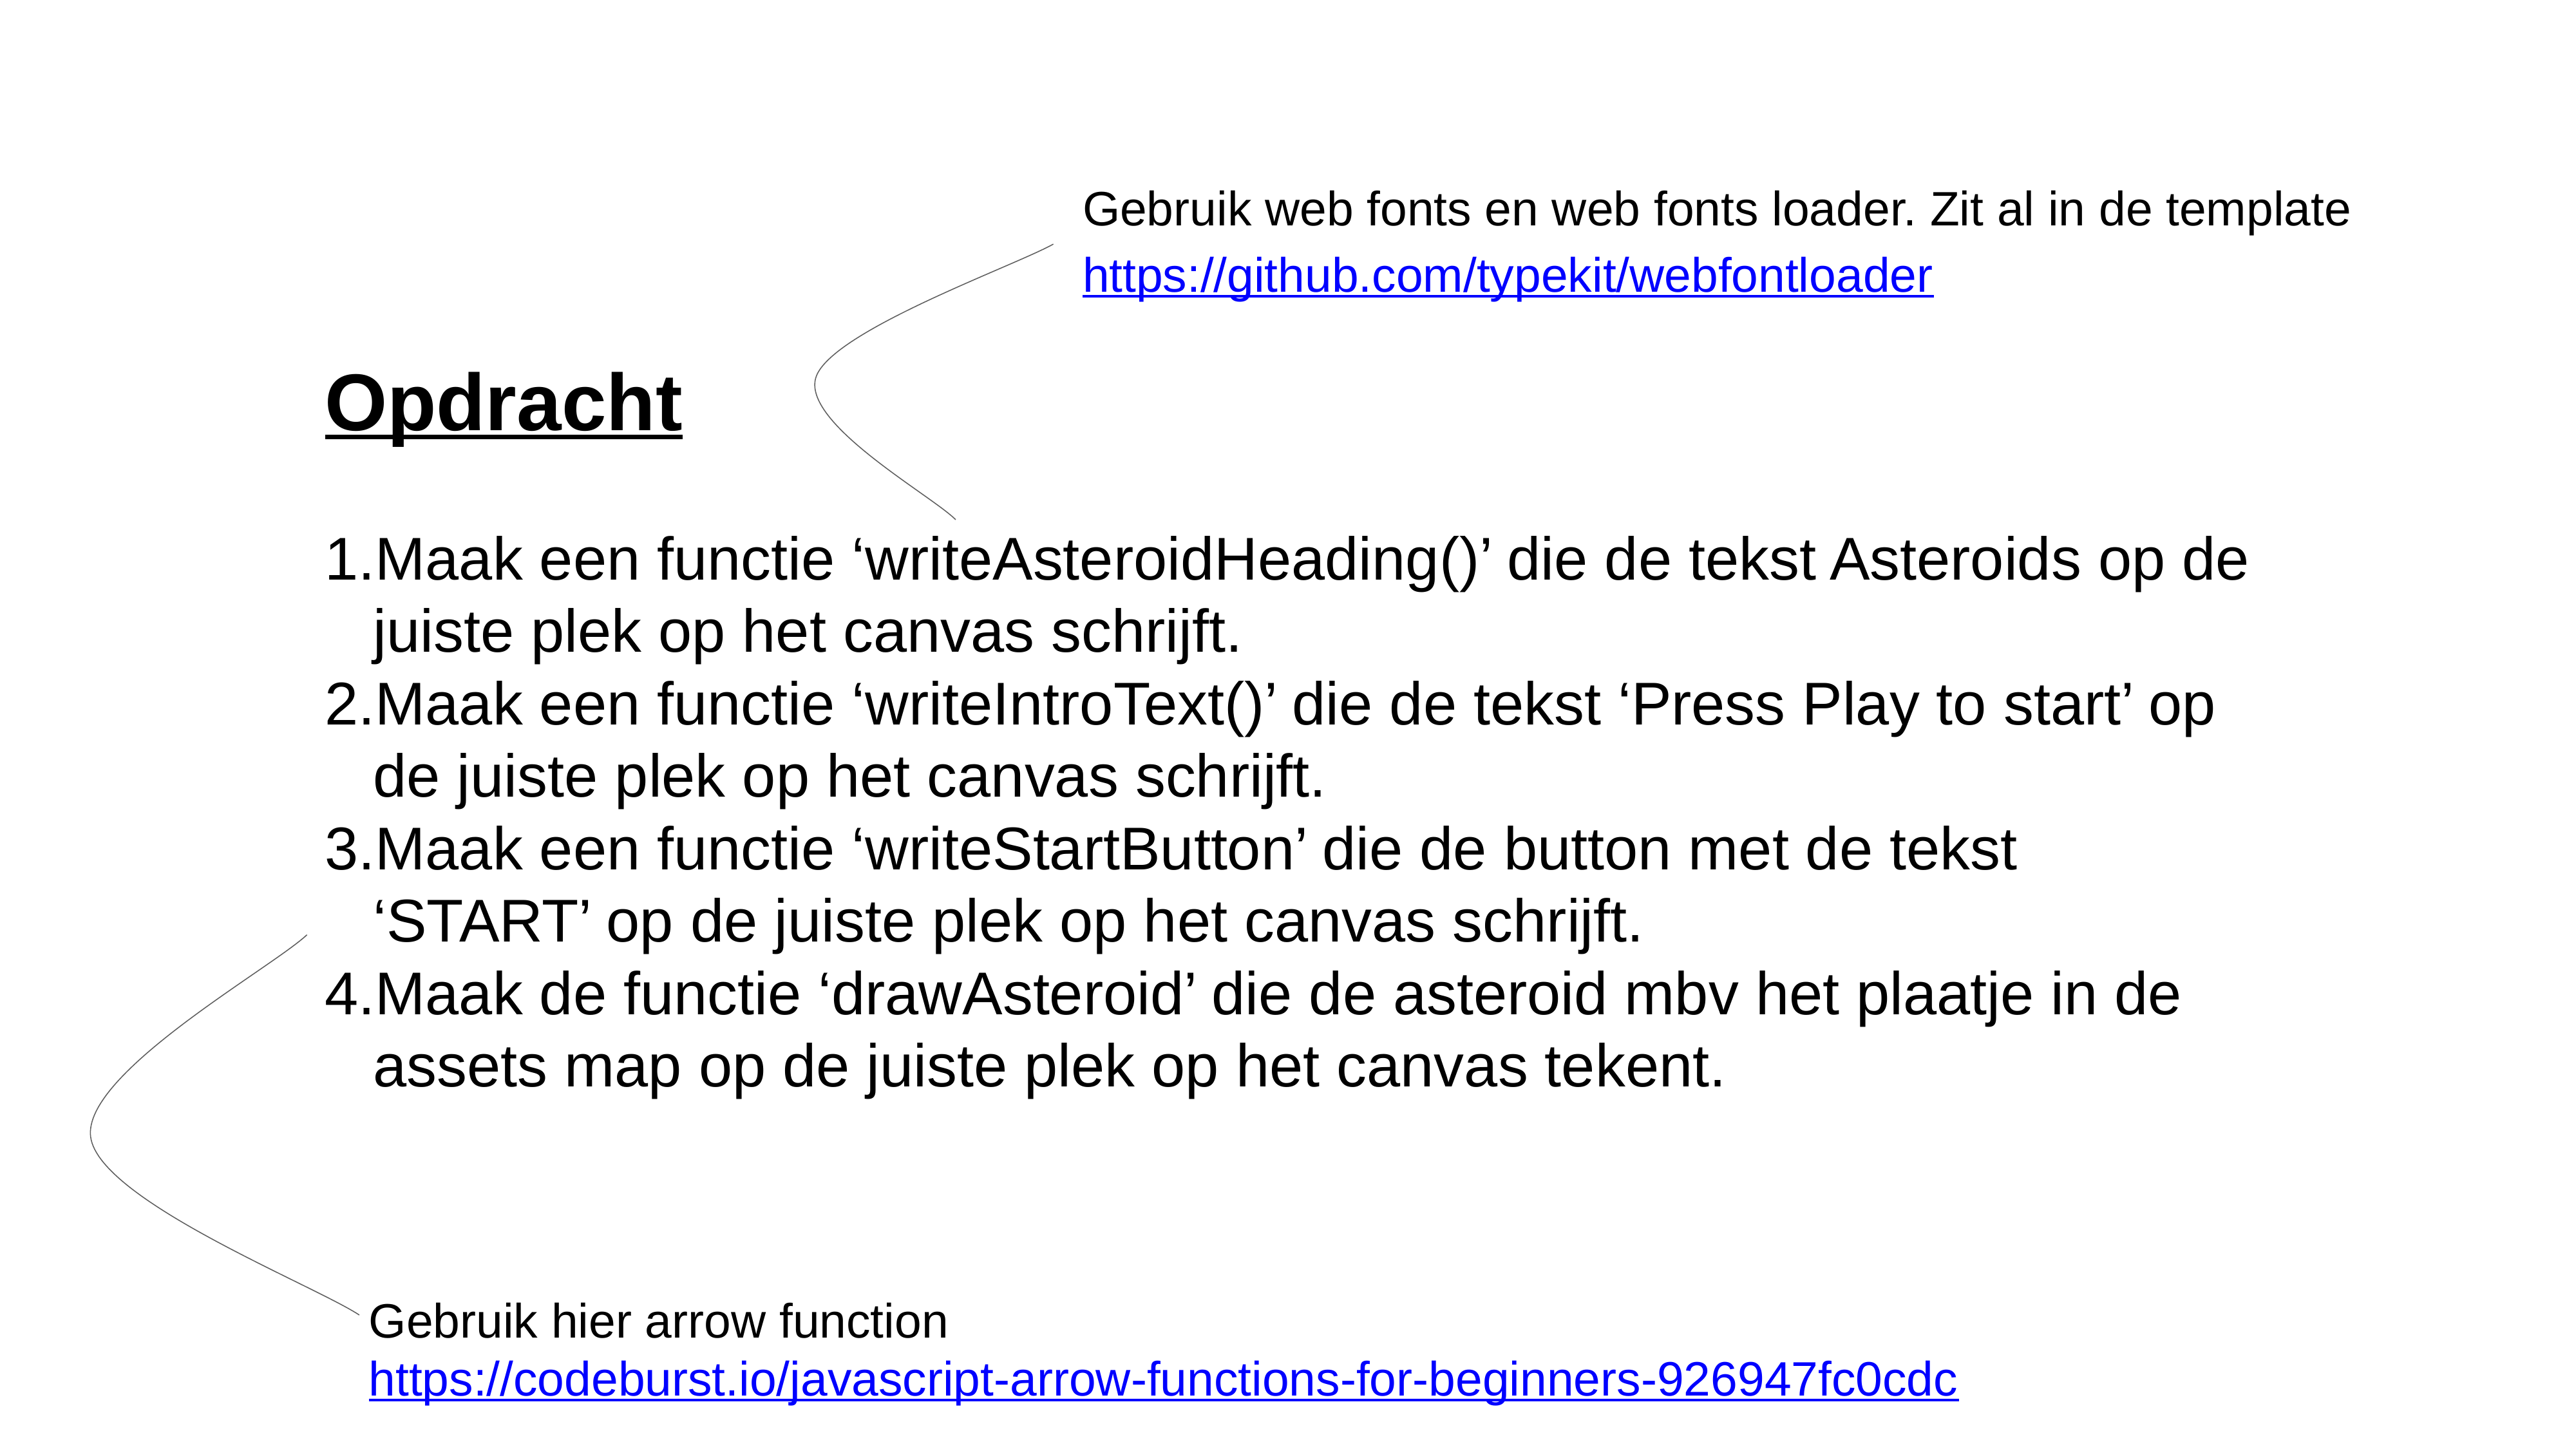

Gebruik web fonts en web fonts loader. Zit al in de template
https://github.com/typekit/webfontloader

Opdracht

Maak een functie ‘writeAsteroidHeading()’ die de tekst Asteroids op de juiste plek op het canvas schrijft.
Maak een functie ‘writeIntroText()’ die de tekst ‘Press Play to start’ op de juiste plek op het canvas schrijft.
Maak een functie ‘writeStartButton’ die de button met de tekst ‘START’ op de juiste plek op het canvas schrijft.
Maak de functie ‘drawAsteroid’ die de asteroid mbv het plaatje in de assets map op de juiste plek op het canvas tekent.

Gebruik hier arrow function
https://codeburst.io/javascript-arrow-functions-for-beginners-926947fc0cdc